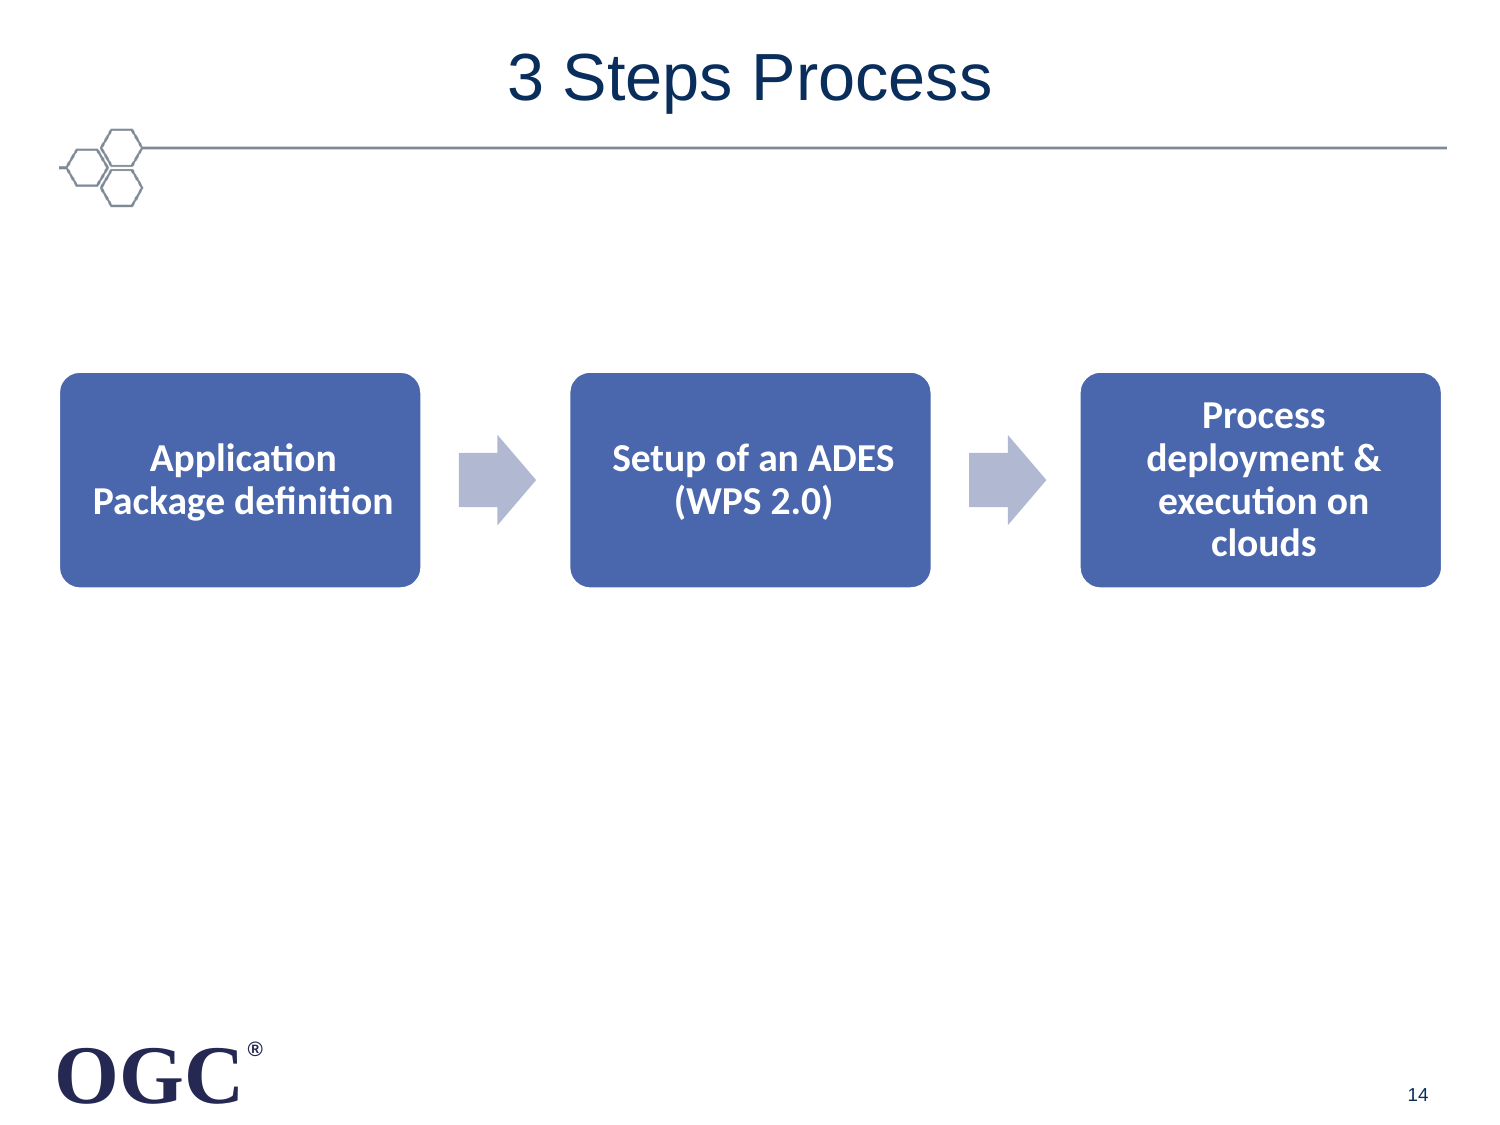

# 3 Steps Process
Application Package definition

Setup of an ADES (WPS 2.0)

Process deployment & execution on clouds
14